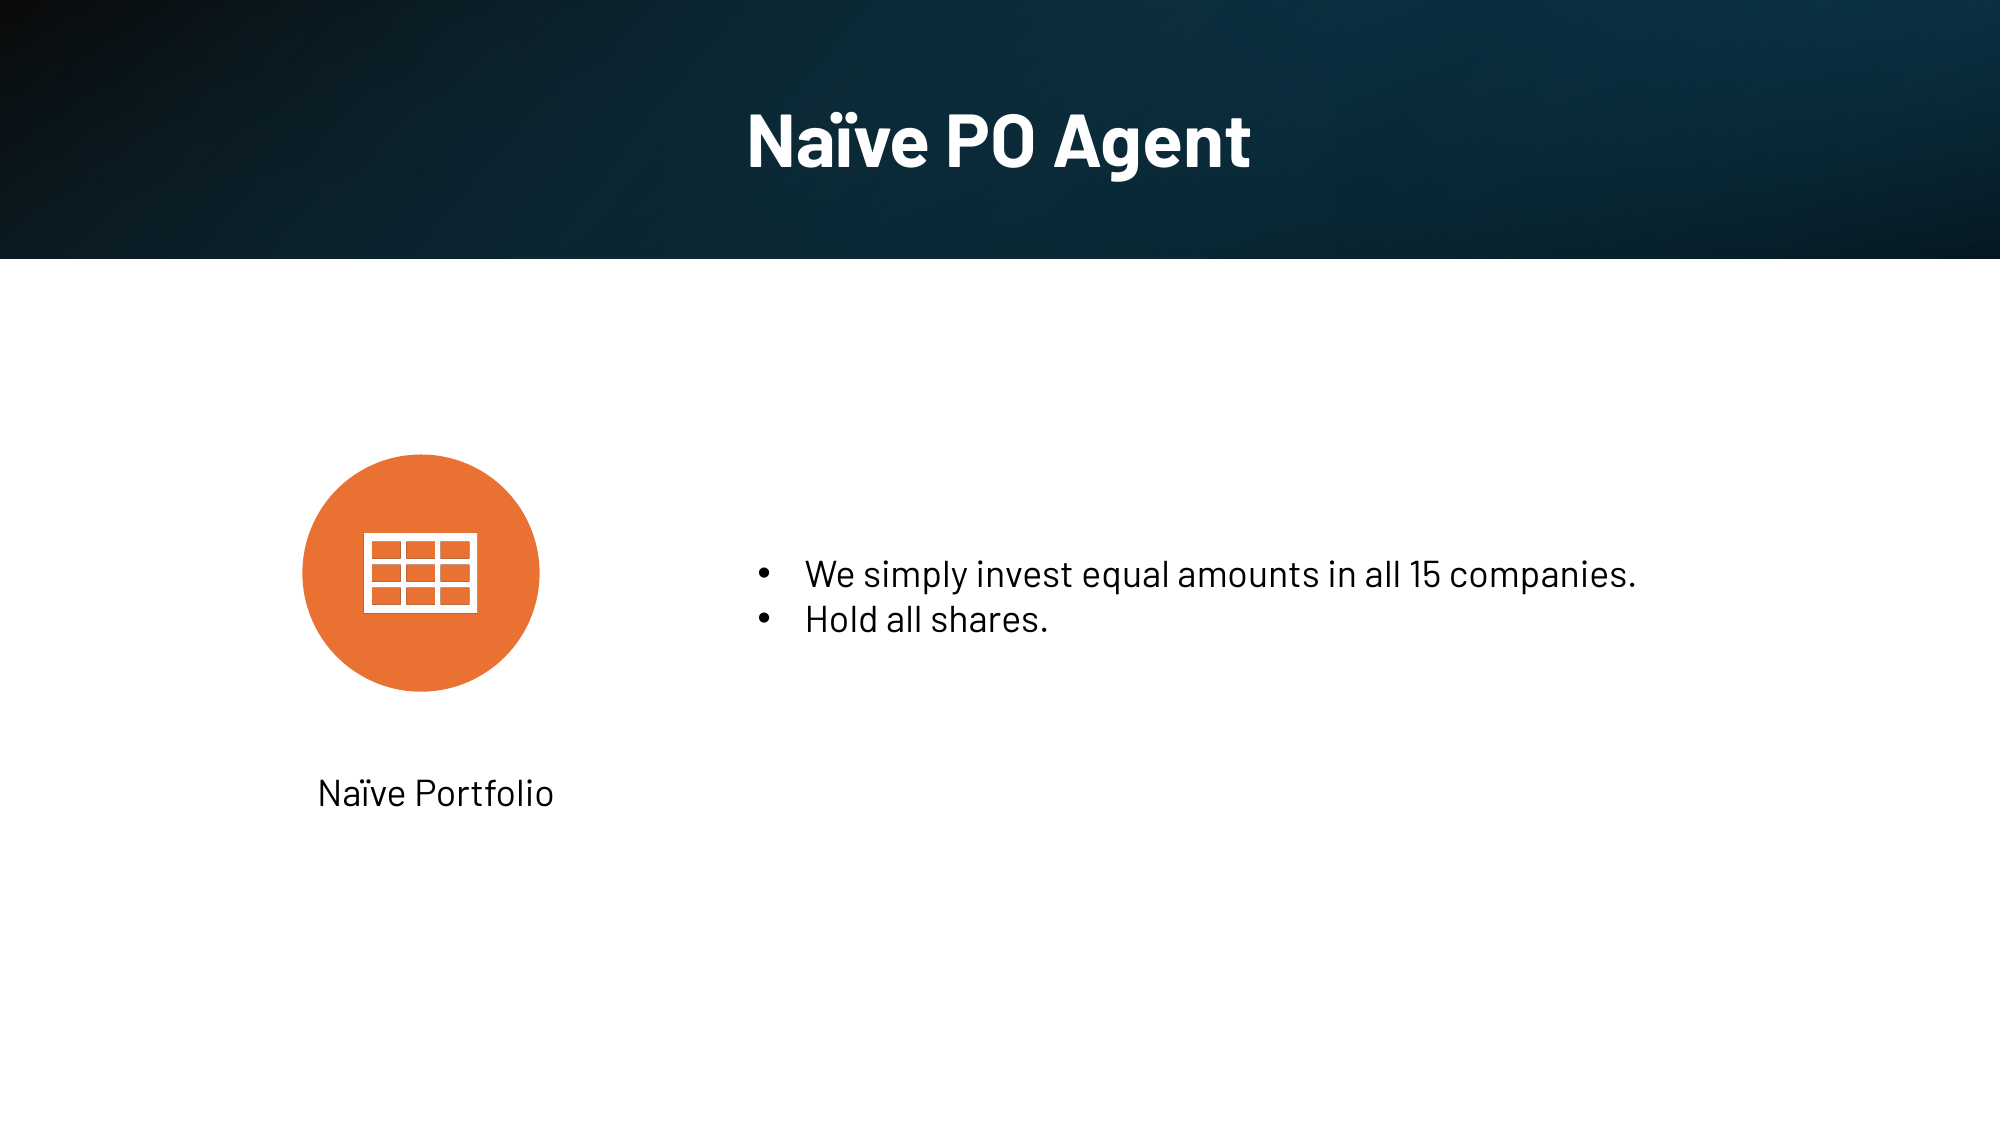

Naïve PO Agent

We simply invest equal amounts in all 15 companies.
Hold all shares.
Naïve Portfolio